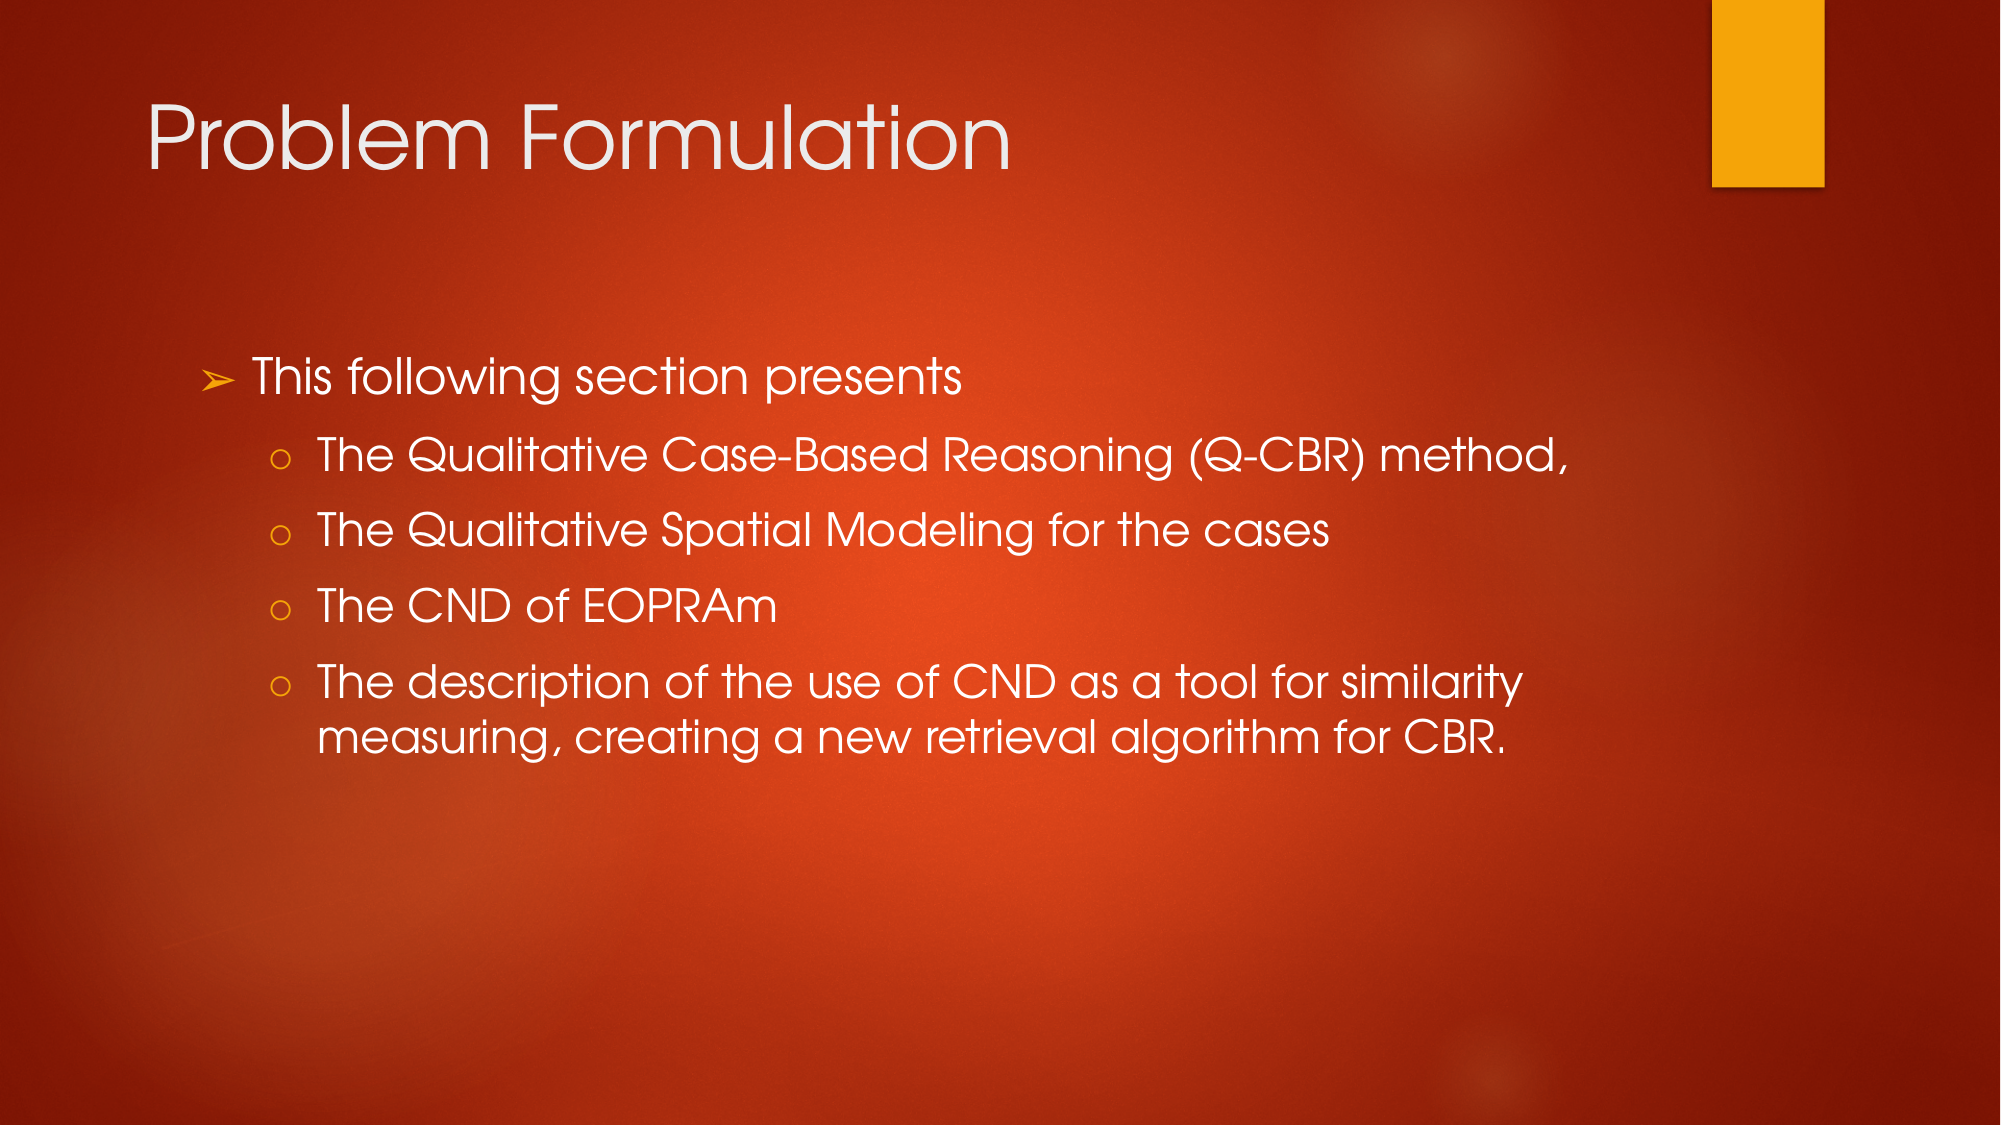

# Problem Formulation
This following section presents
The Qualitative Case-Based Reasoning (Q-CBR) method,
The Qualitative Spatial Modeling for the cases
The CND of EOPRAm
The description of the use of CND as a tool for similarity measuring, creating a new retrieval algorithm for CBR.